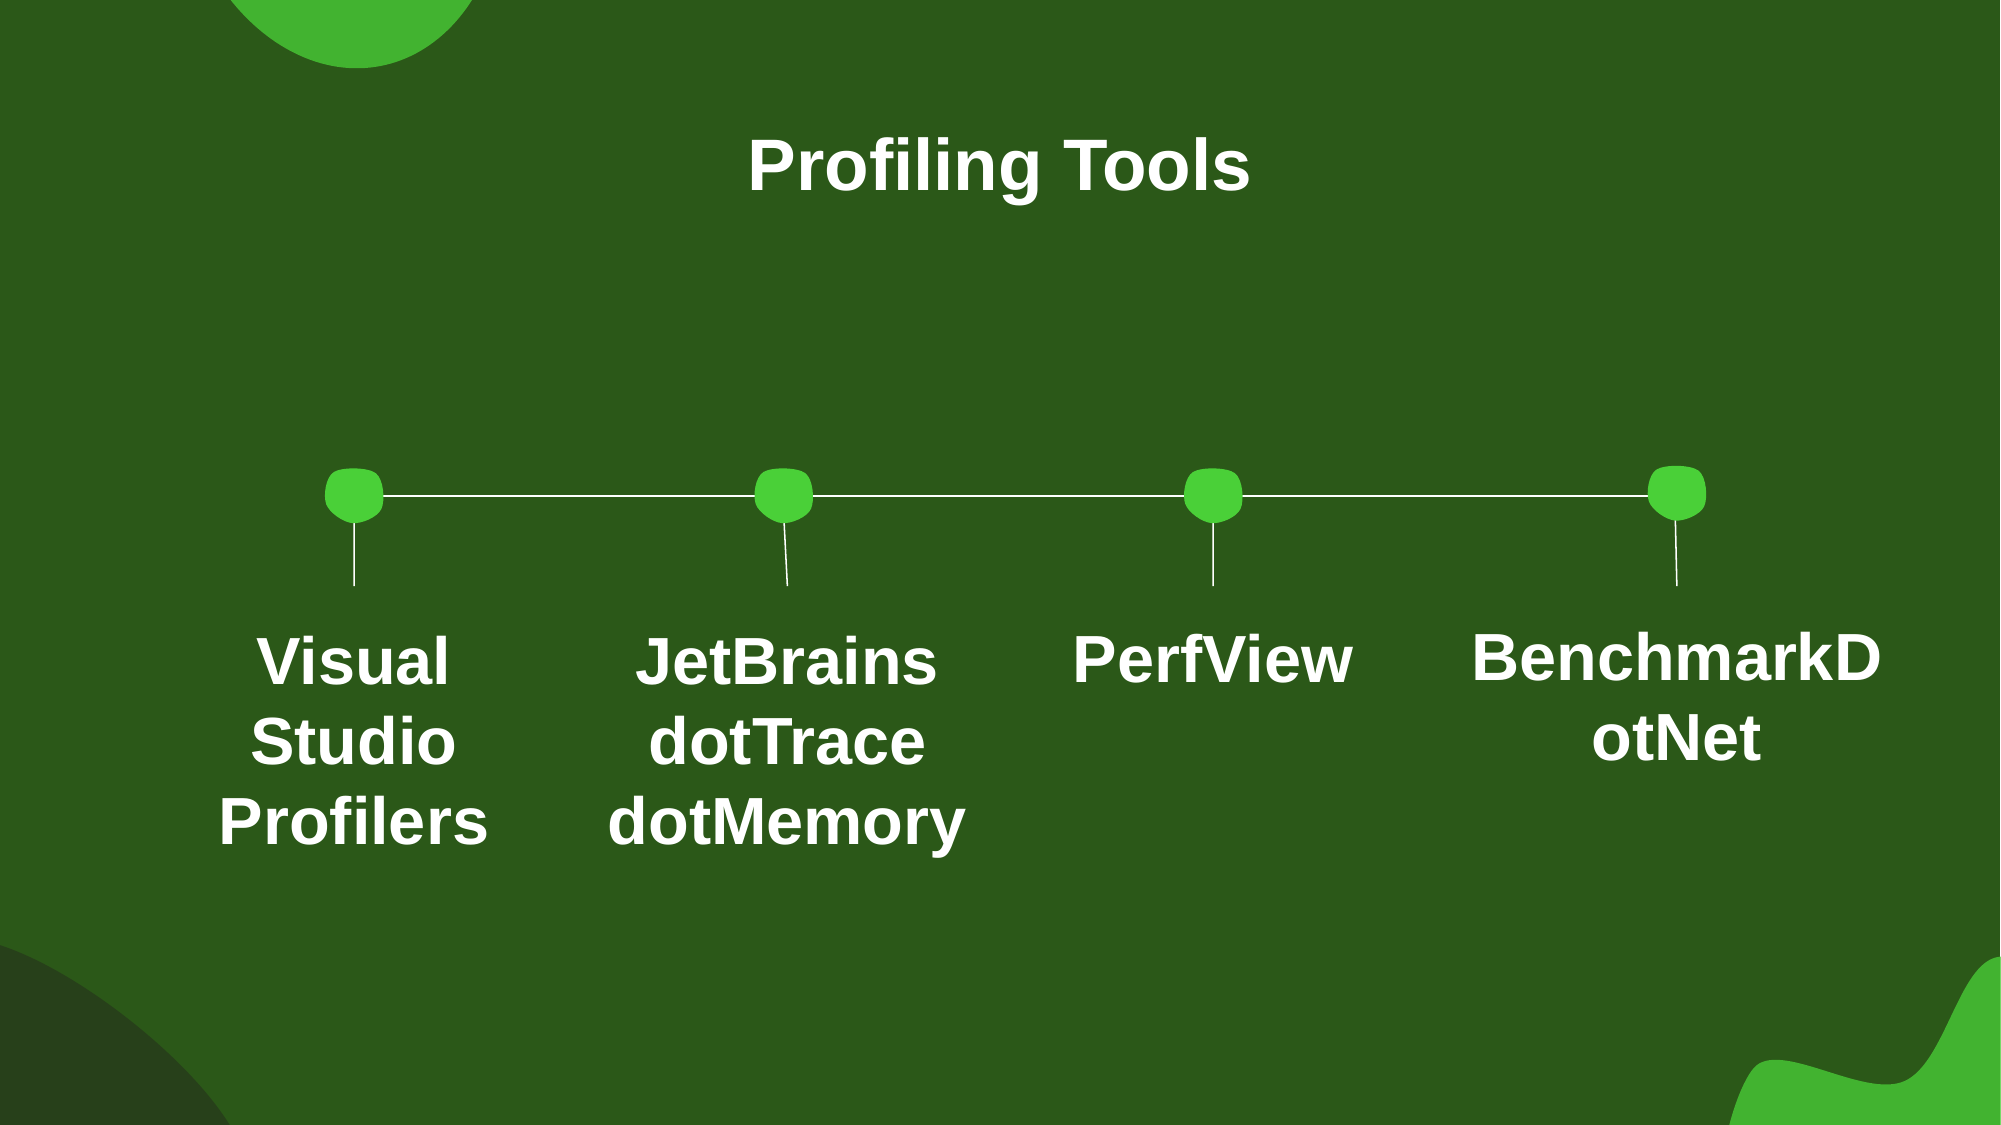

# Profiling Tools

Visual Studio Profilers
JetBrains
dotTrace
dotMemory
PerfView
BenchmarkDotNet